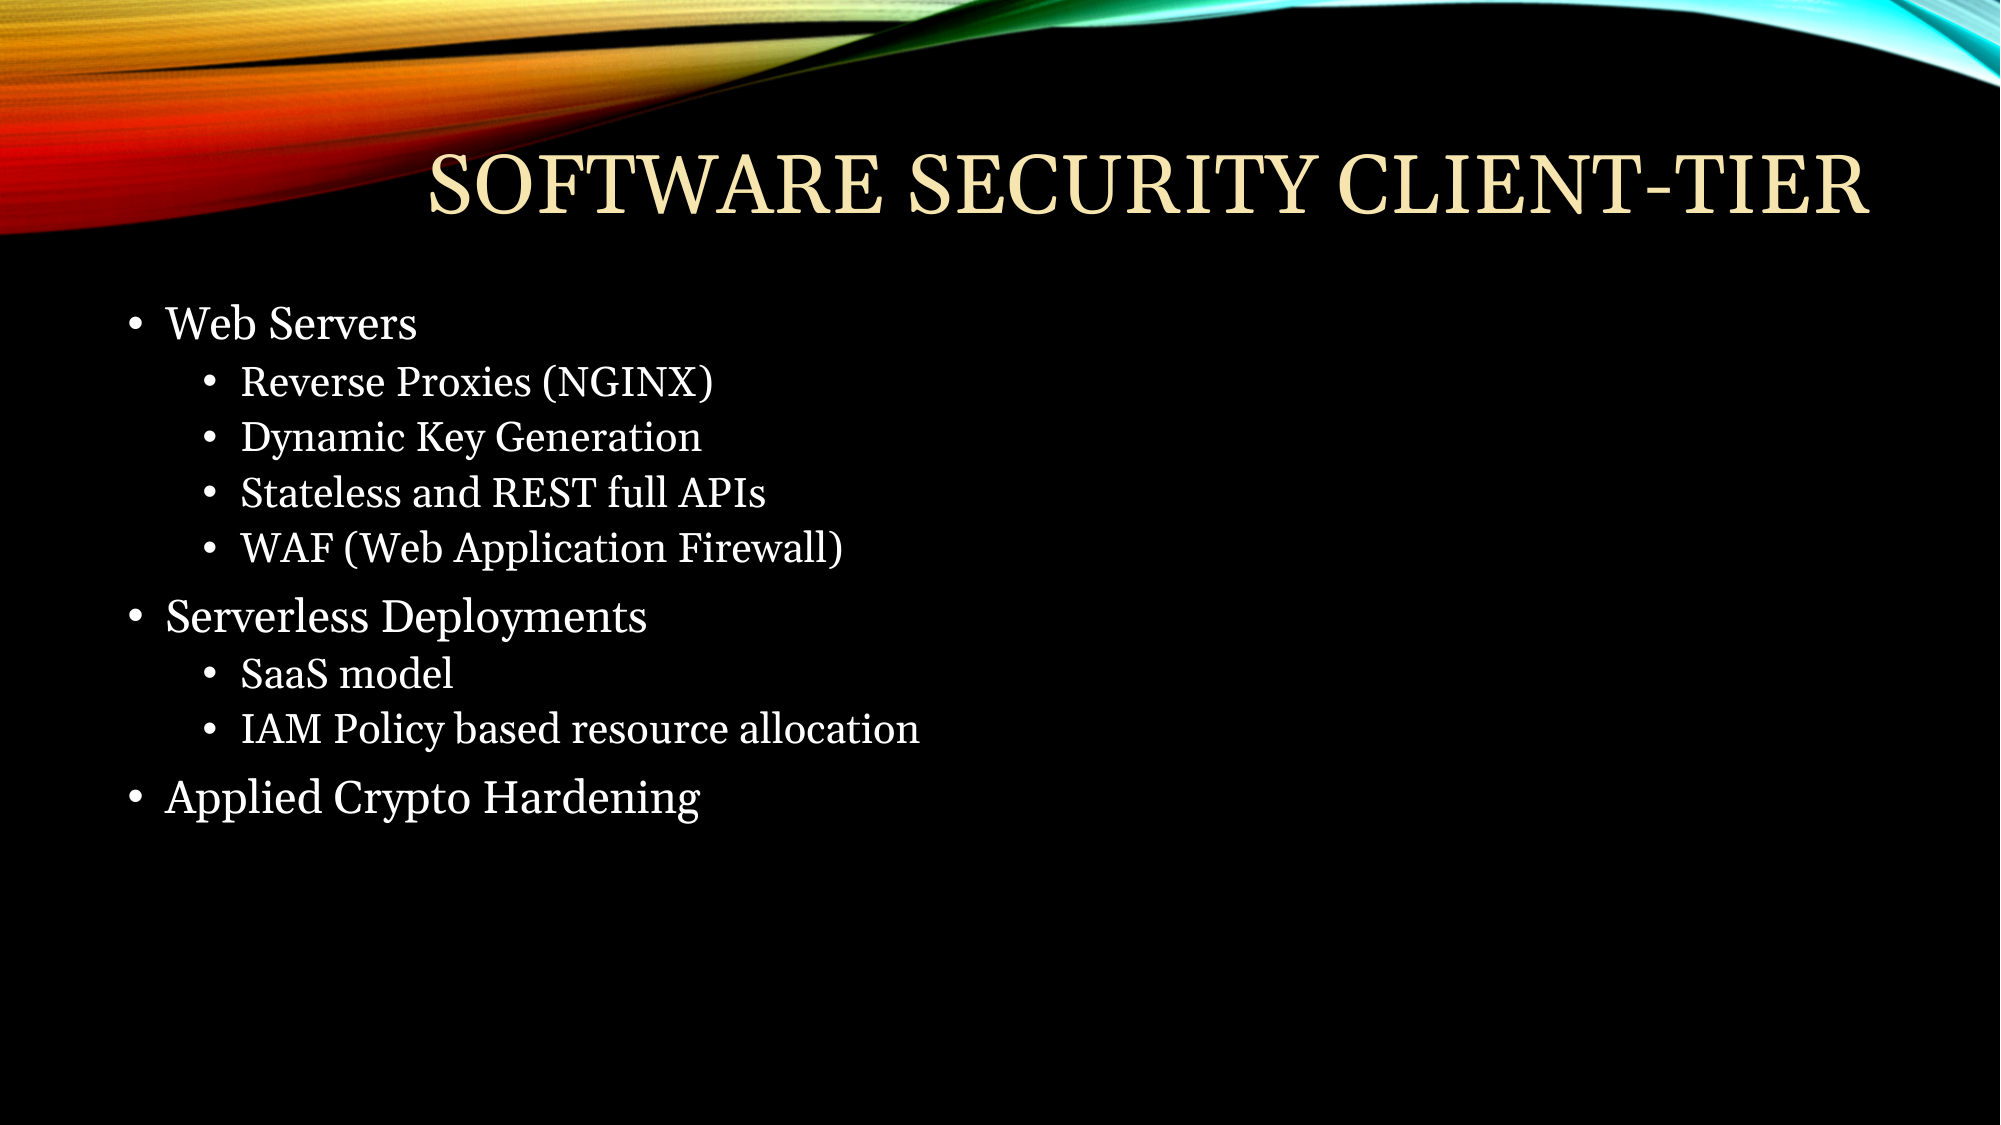

# Software Security Client-tier
Web Servers
Reverse Proxies (NGINX)
Dynamic Key Generation
Stateless and REST full APIs
WAF (Web Application Firewall)
Serverless Deployments
SaaS model
IAM Policy based resource allocation
Applied Crypto Hardening